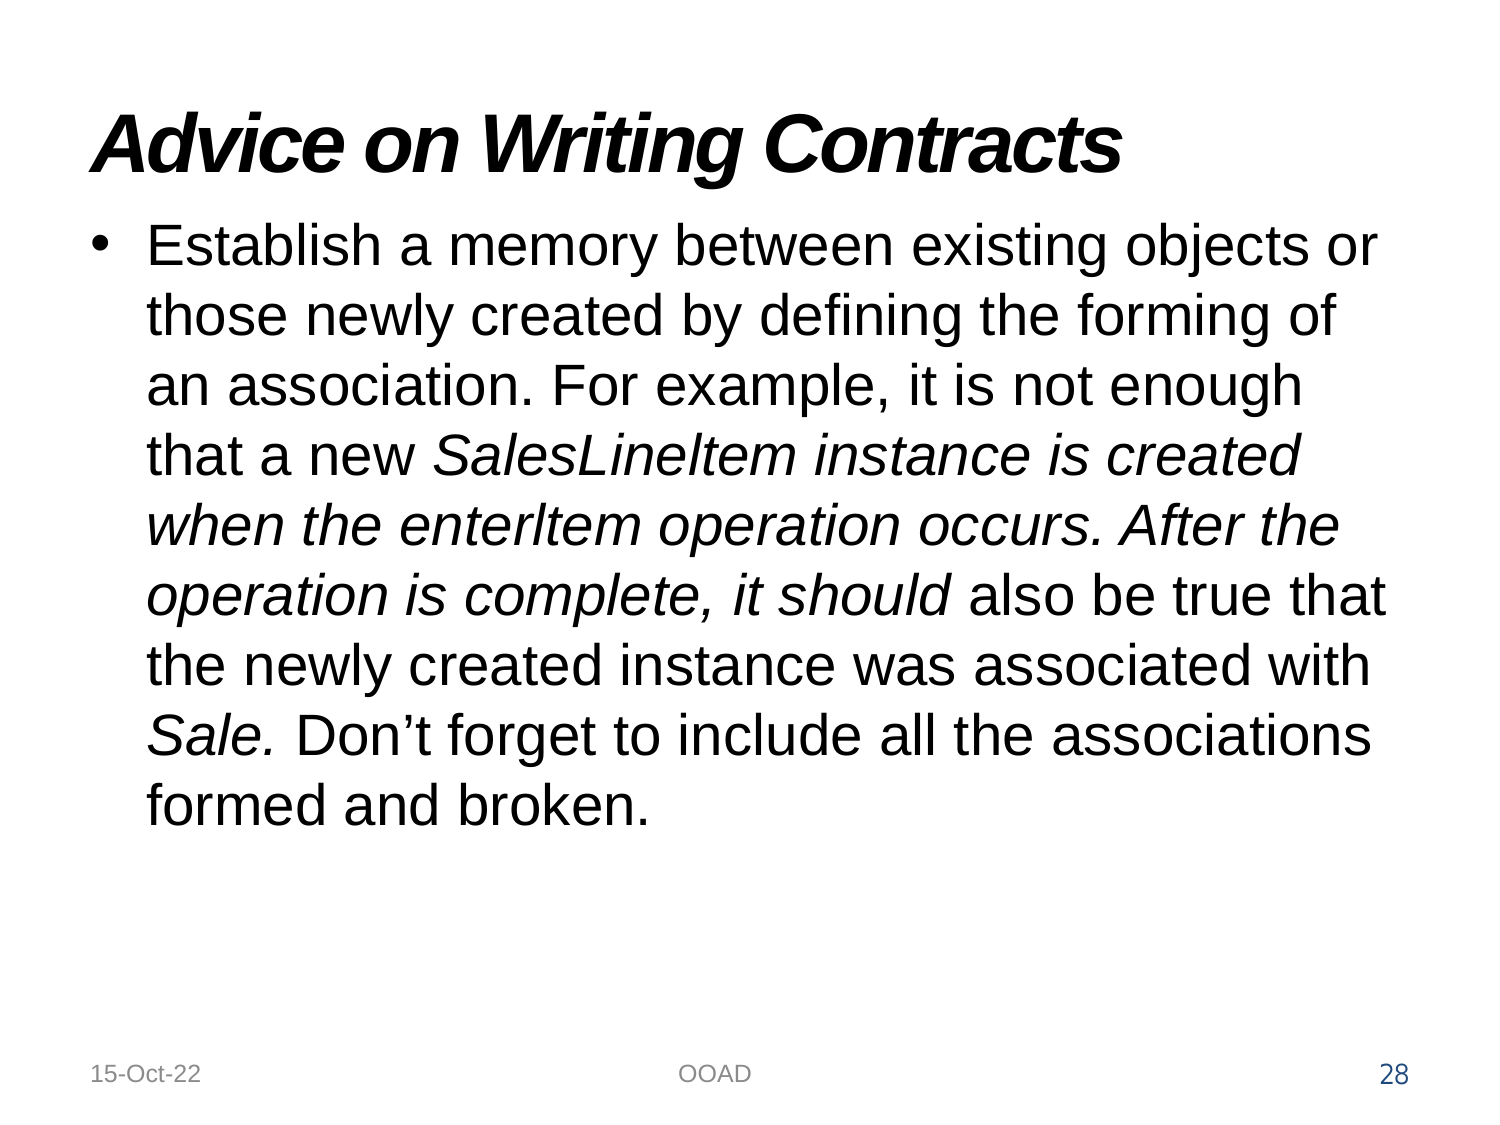

# Advice on Writing Contracts
Establish a memory between existing objects or those newly created by defining the forming of an association. For example, it is not enough that a new SalesLineltem instance is created when the enterltem operation occurs. After the operation is complete, it should also be true that the newly created instance was associated with Sale. Don’t forget to include all the associations formed and broken.

15-Oct-22
OOAD
28